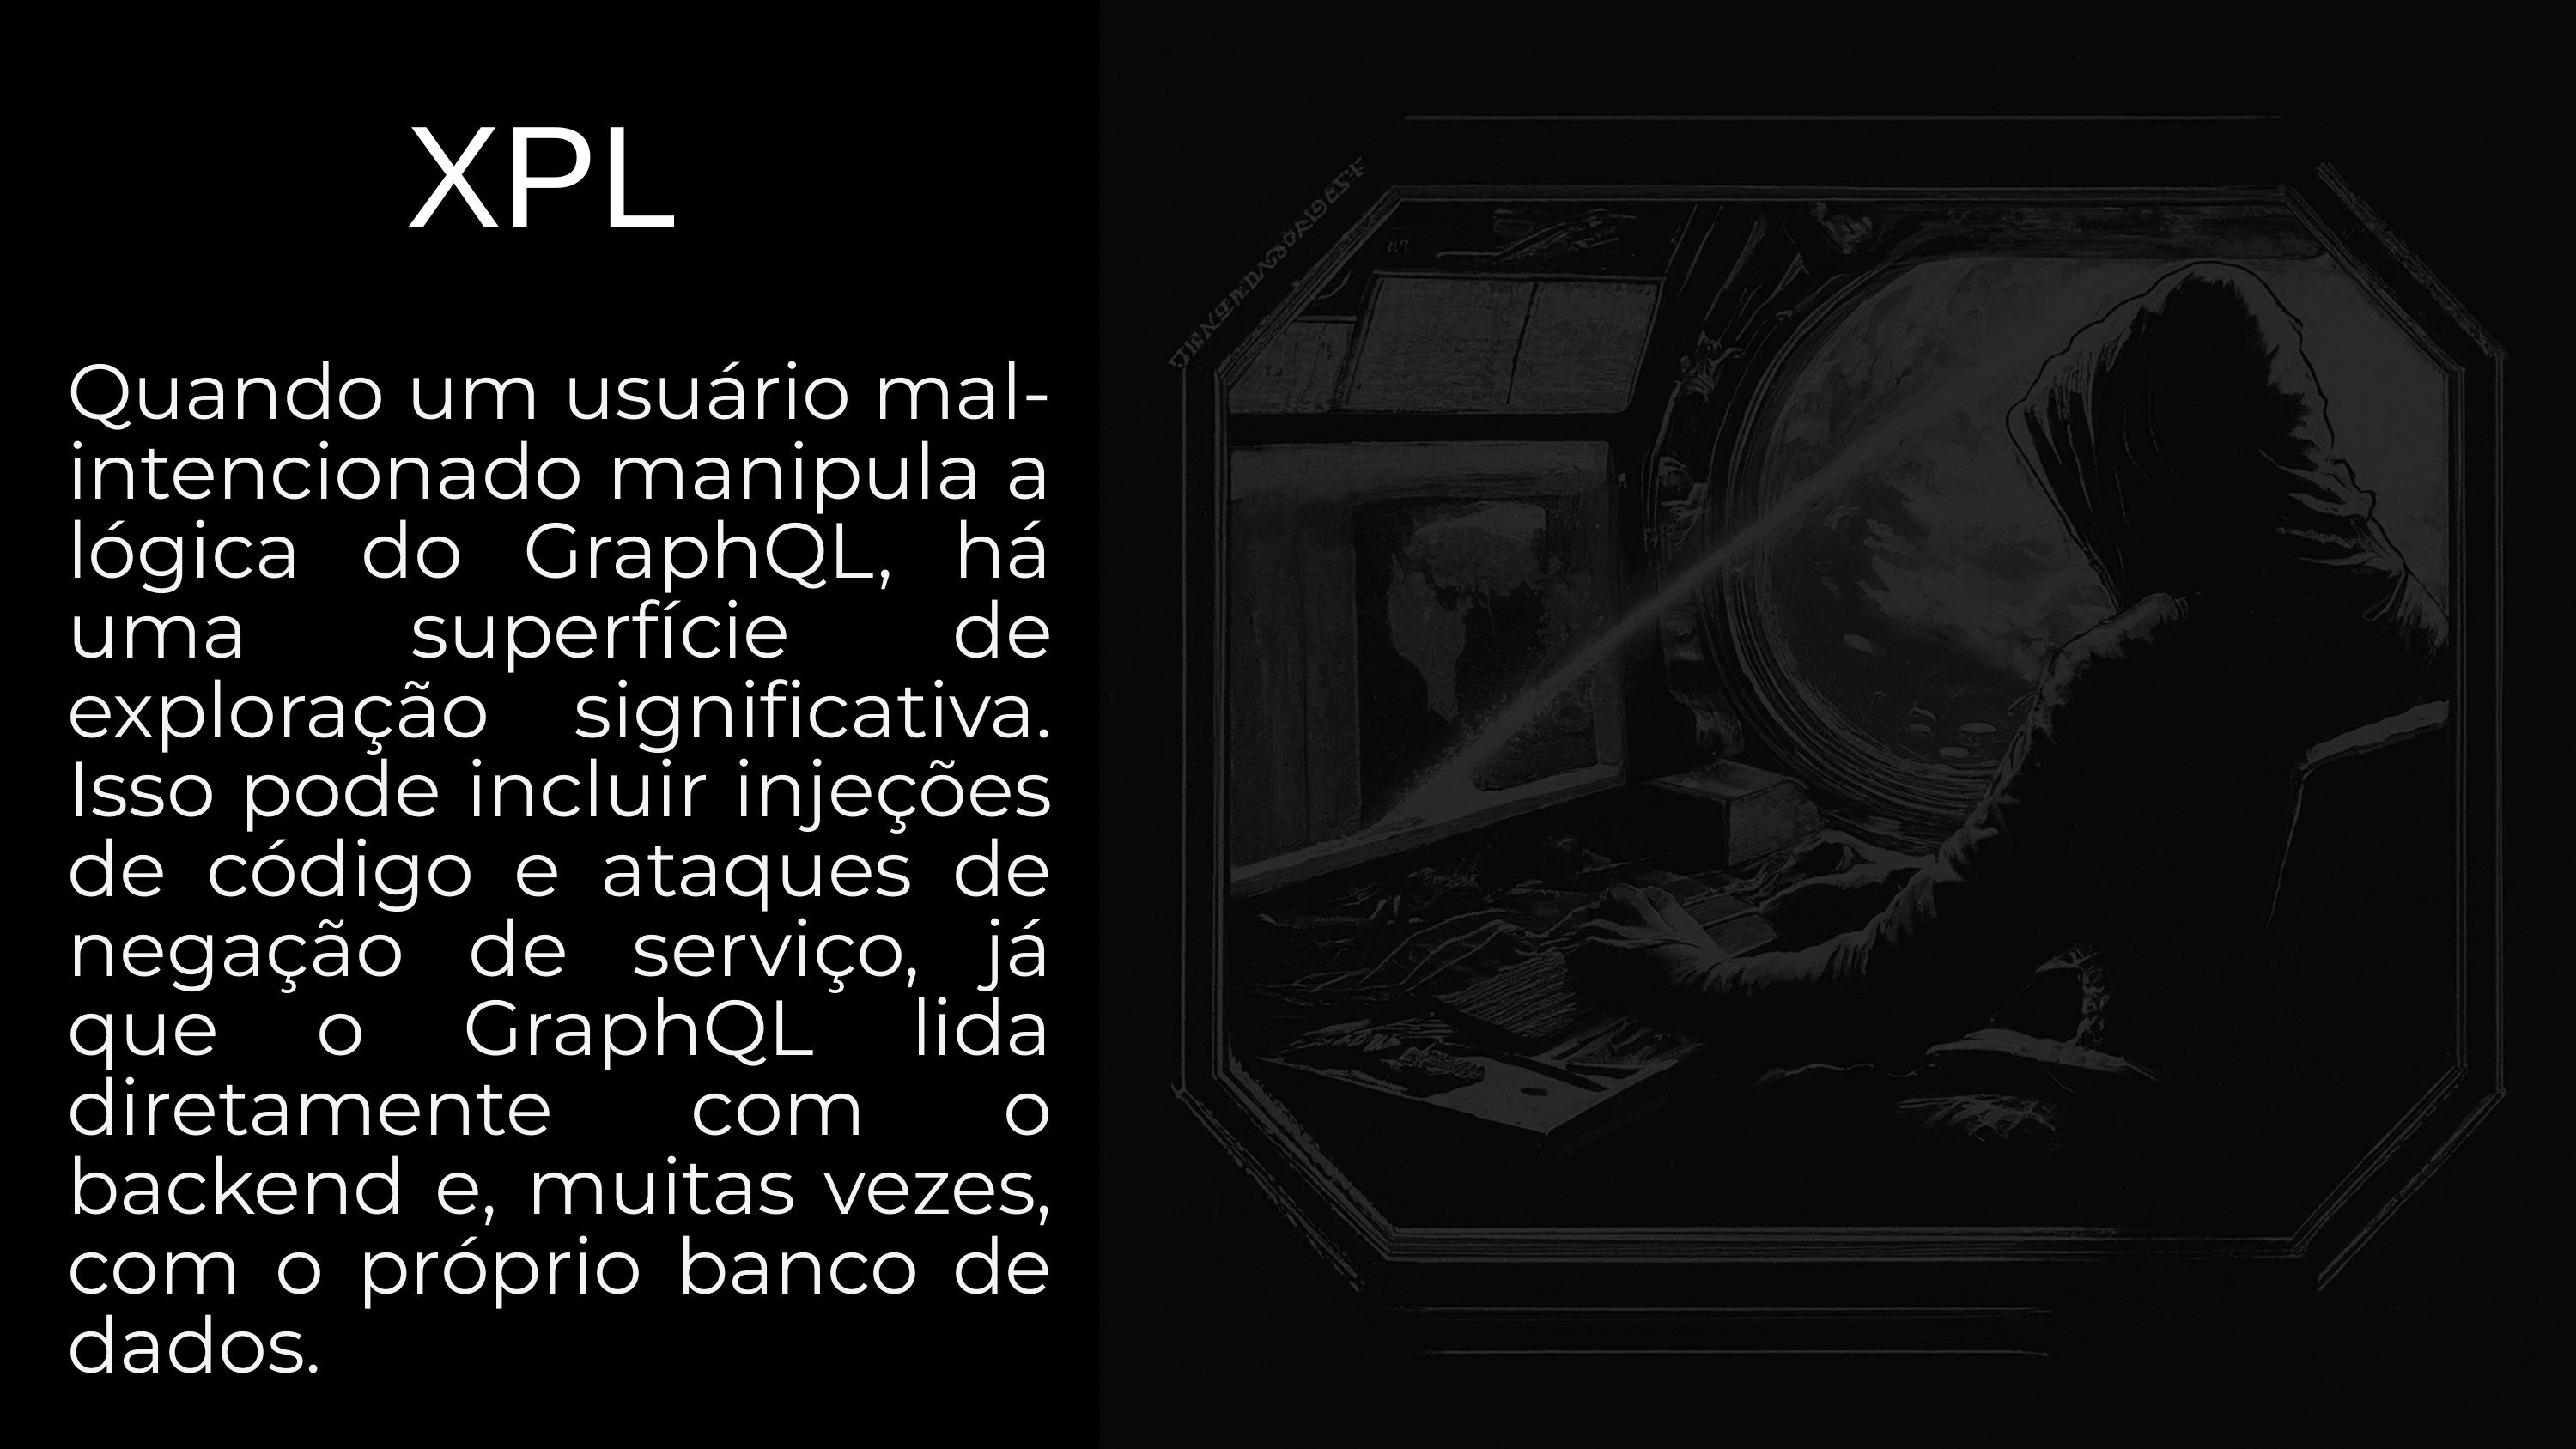

XPL
Quando um usuário mal-intencionado manipula a lógica do GraphQL, há uma superfície de exploração significativa. Isso pode incluir injeções de código e ataques de negação de serviço, já que o GraphQL lida diretamente com o backend e, muitas vezes, com o próprio banco de dados.